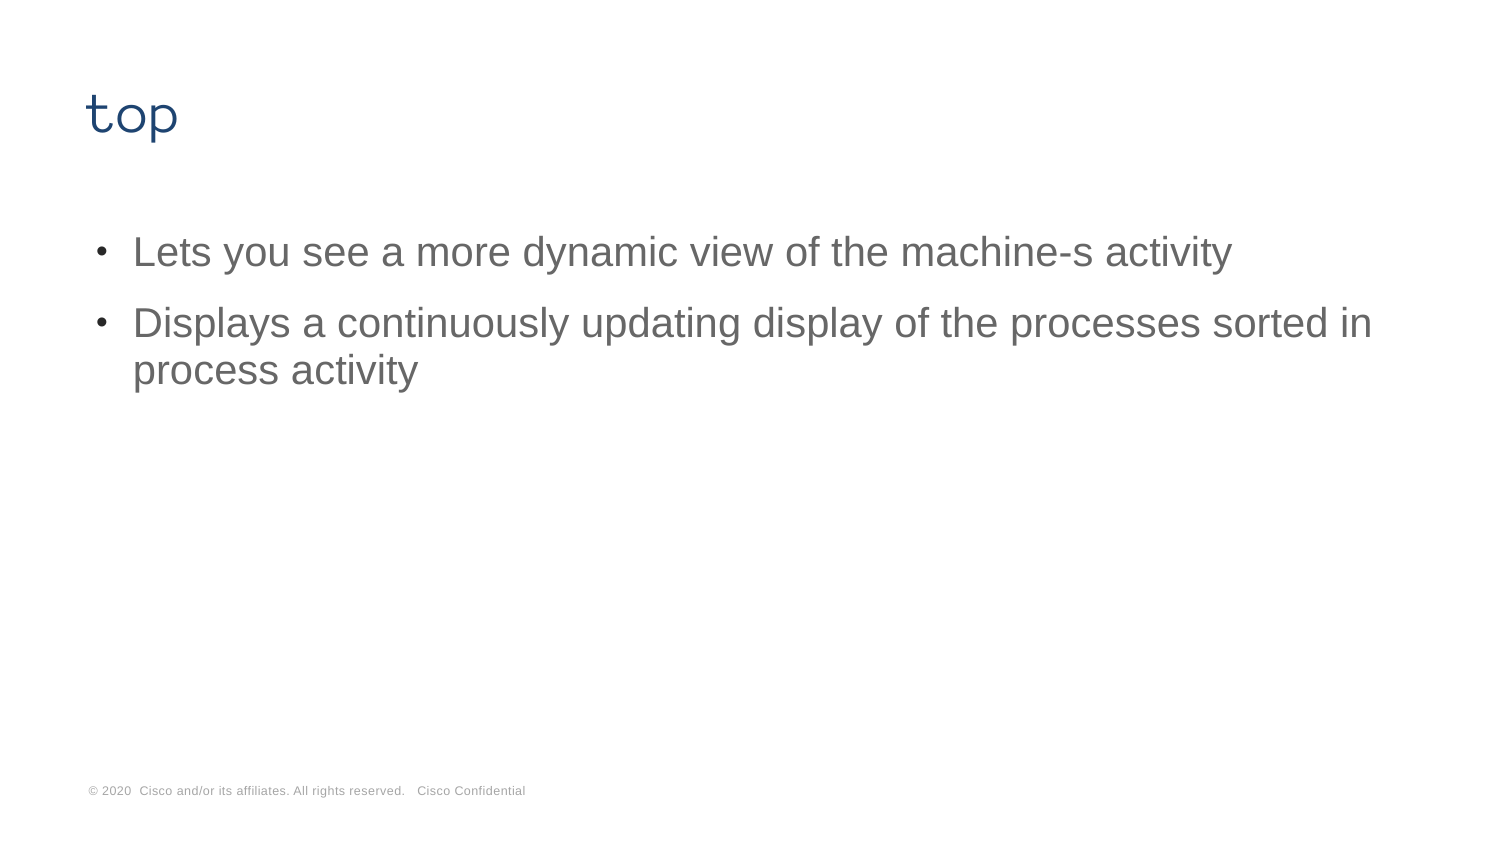

# top
Lets you see a more dynamic view of the machine-s activity
Displays a continuously updating display of the processes sorted in process activity